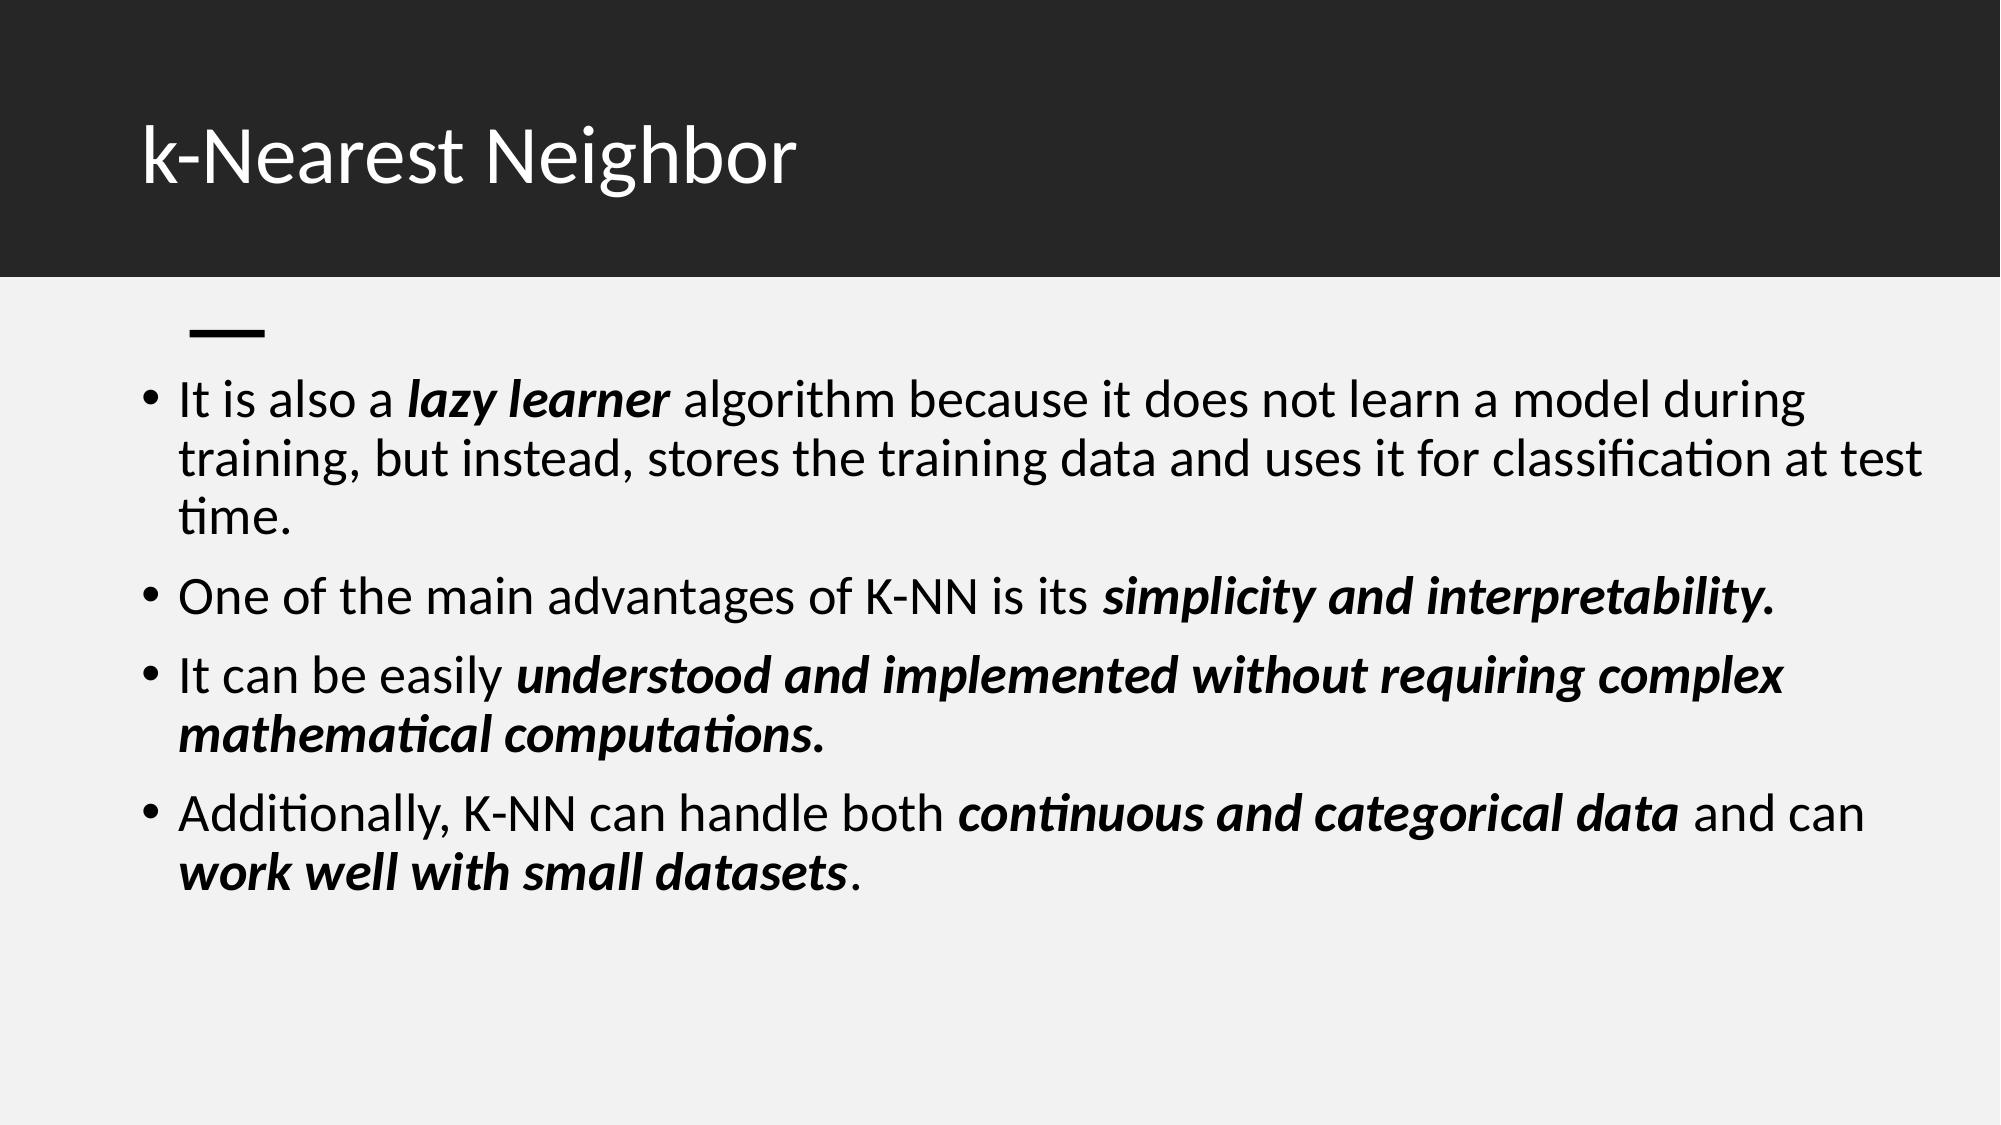

# k-Nearest Neighbor

It is also a lazy learner algorithm because it does not learn a model during training, but instead, stores the training data and uses it for classification at test time.
One of the main advantages of K-NN is its simplicity and interpretability.
It can be easily understood and implemented without requiring complex mathematical computations.
Additionally, K-NN can handle both continuous and categorical data and can work well with small datasets.